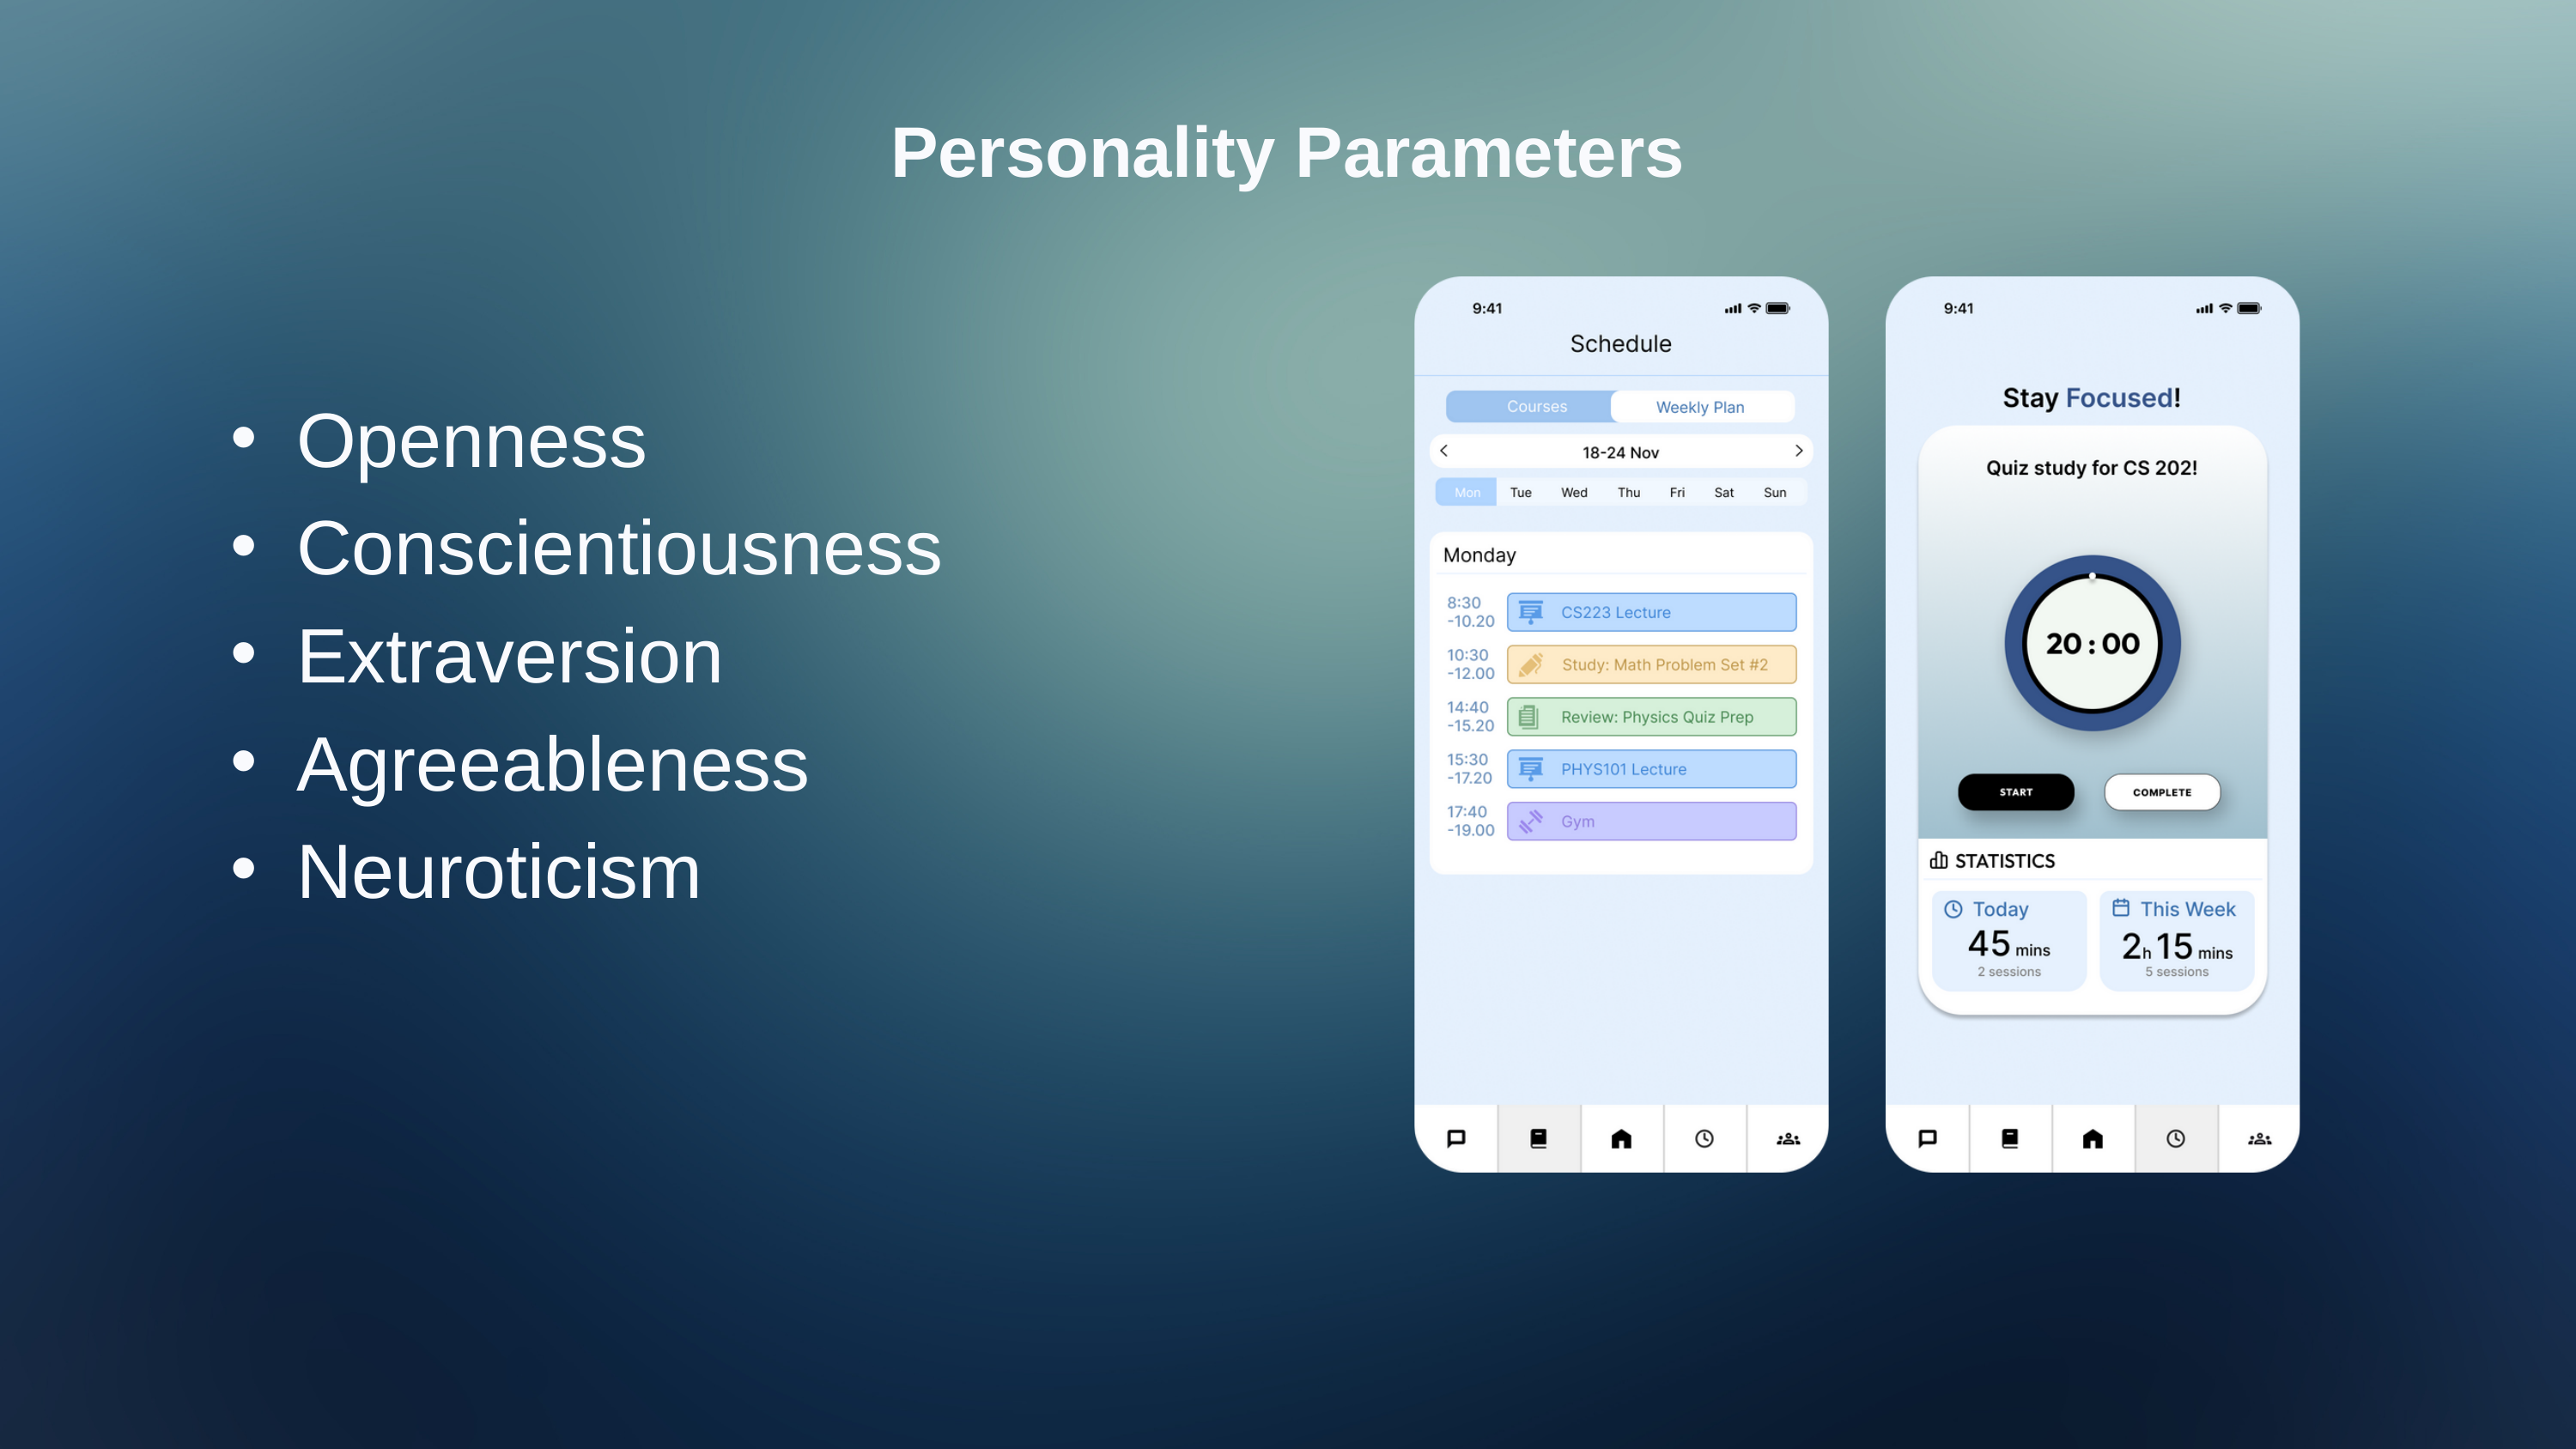

Personality Parameters

Openness
Conscientiousness
Extraversion
Agreeableness
Neuroticism